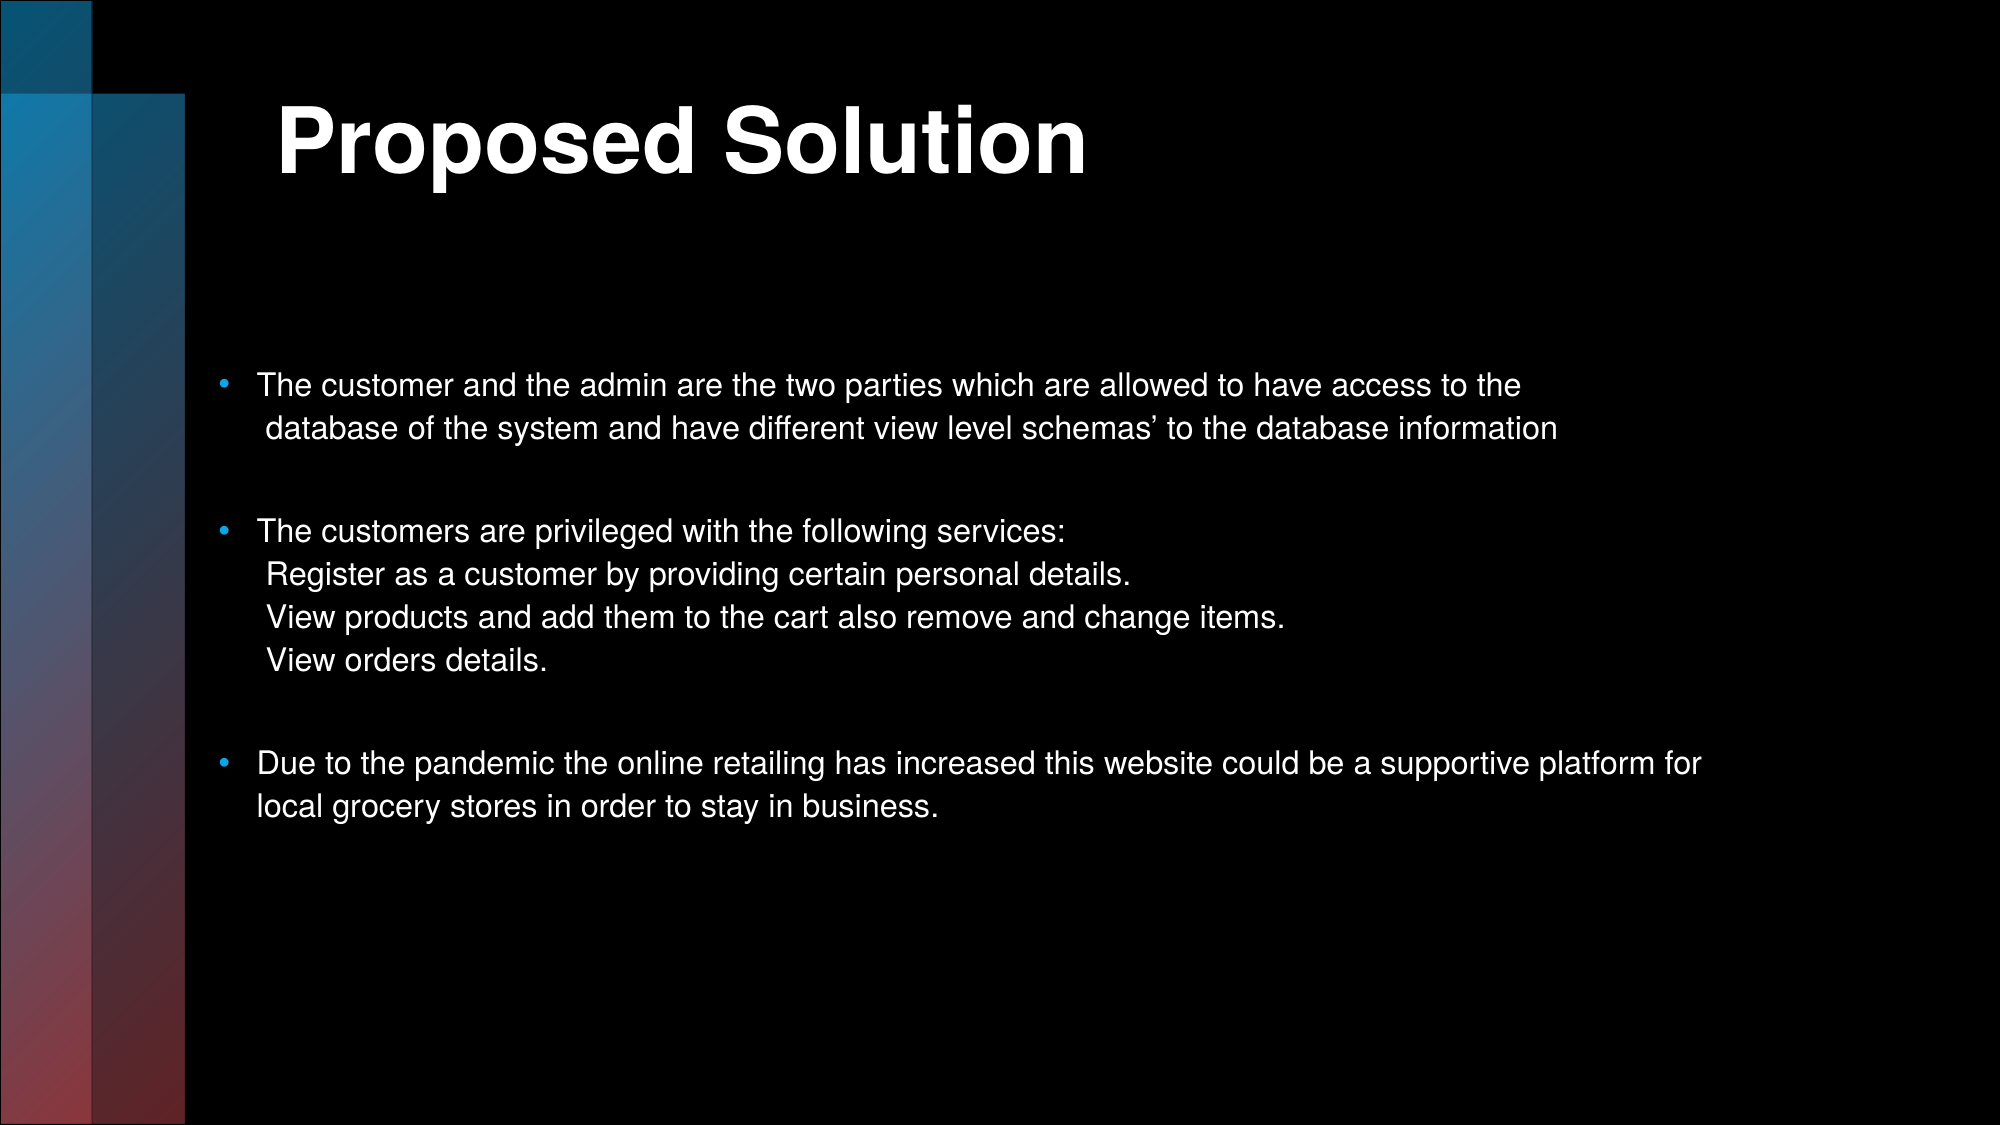

# Proposed Solution

The customer and the admin are the two parties which are allowed to have access to the
 database of the system and have different view level schemas’ to the database information
The customers are privileged with the following services:
 Register as a customer by providing certain personal details.
 View products and add them to the cart also remove and change items.
 View orders details.
Due to the pandemic the online retailing has increased this website could be a supportive platform for local grocery stores in order to stay in business.